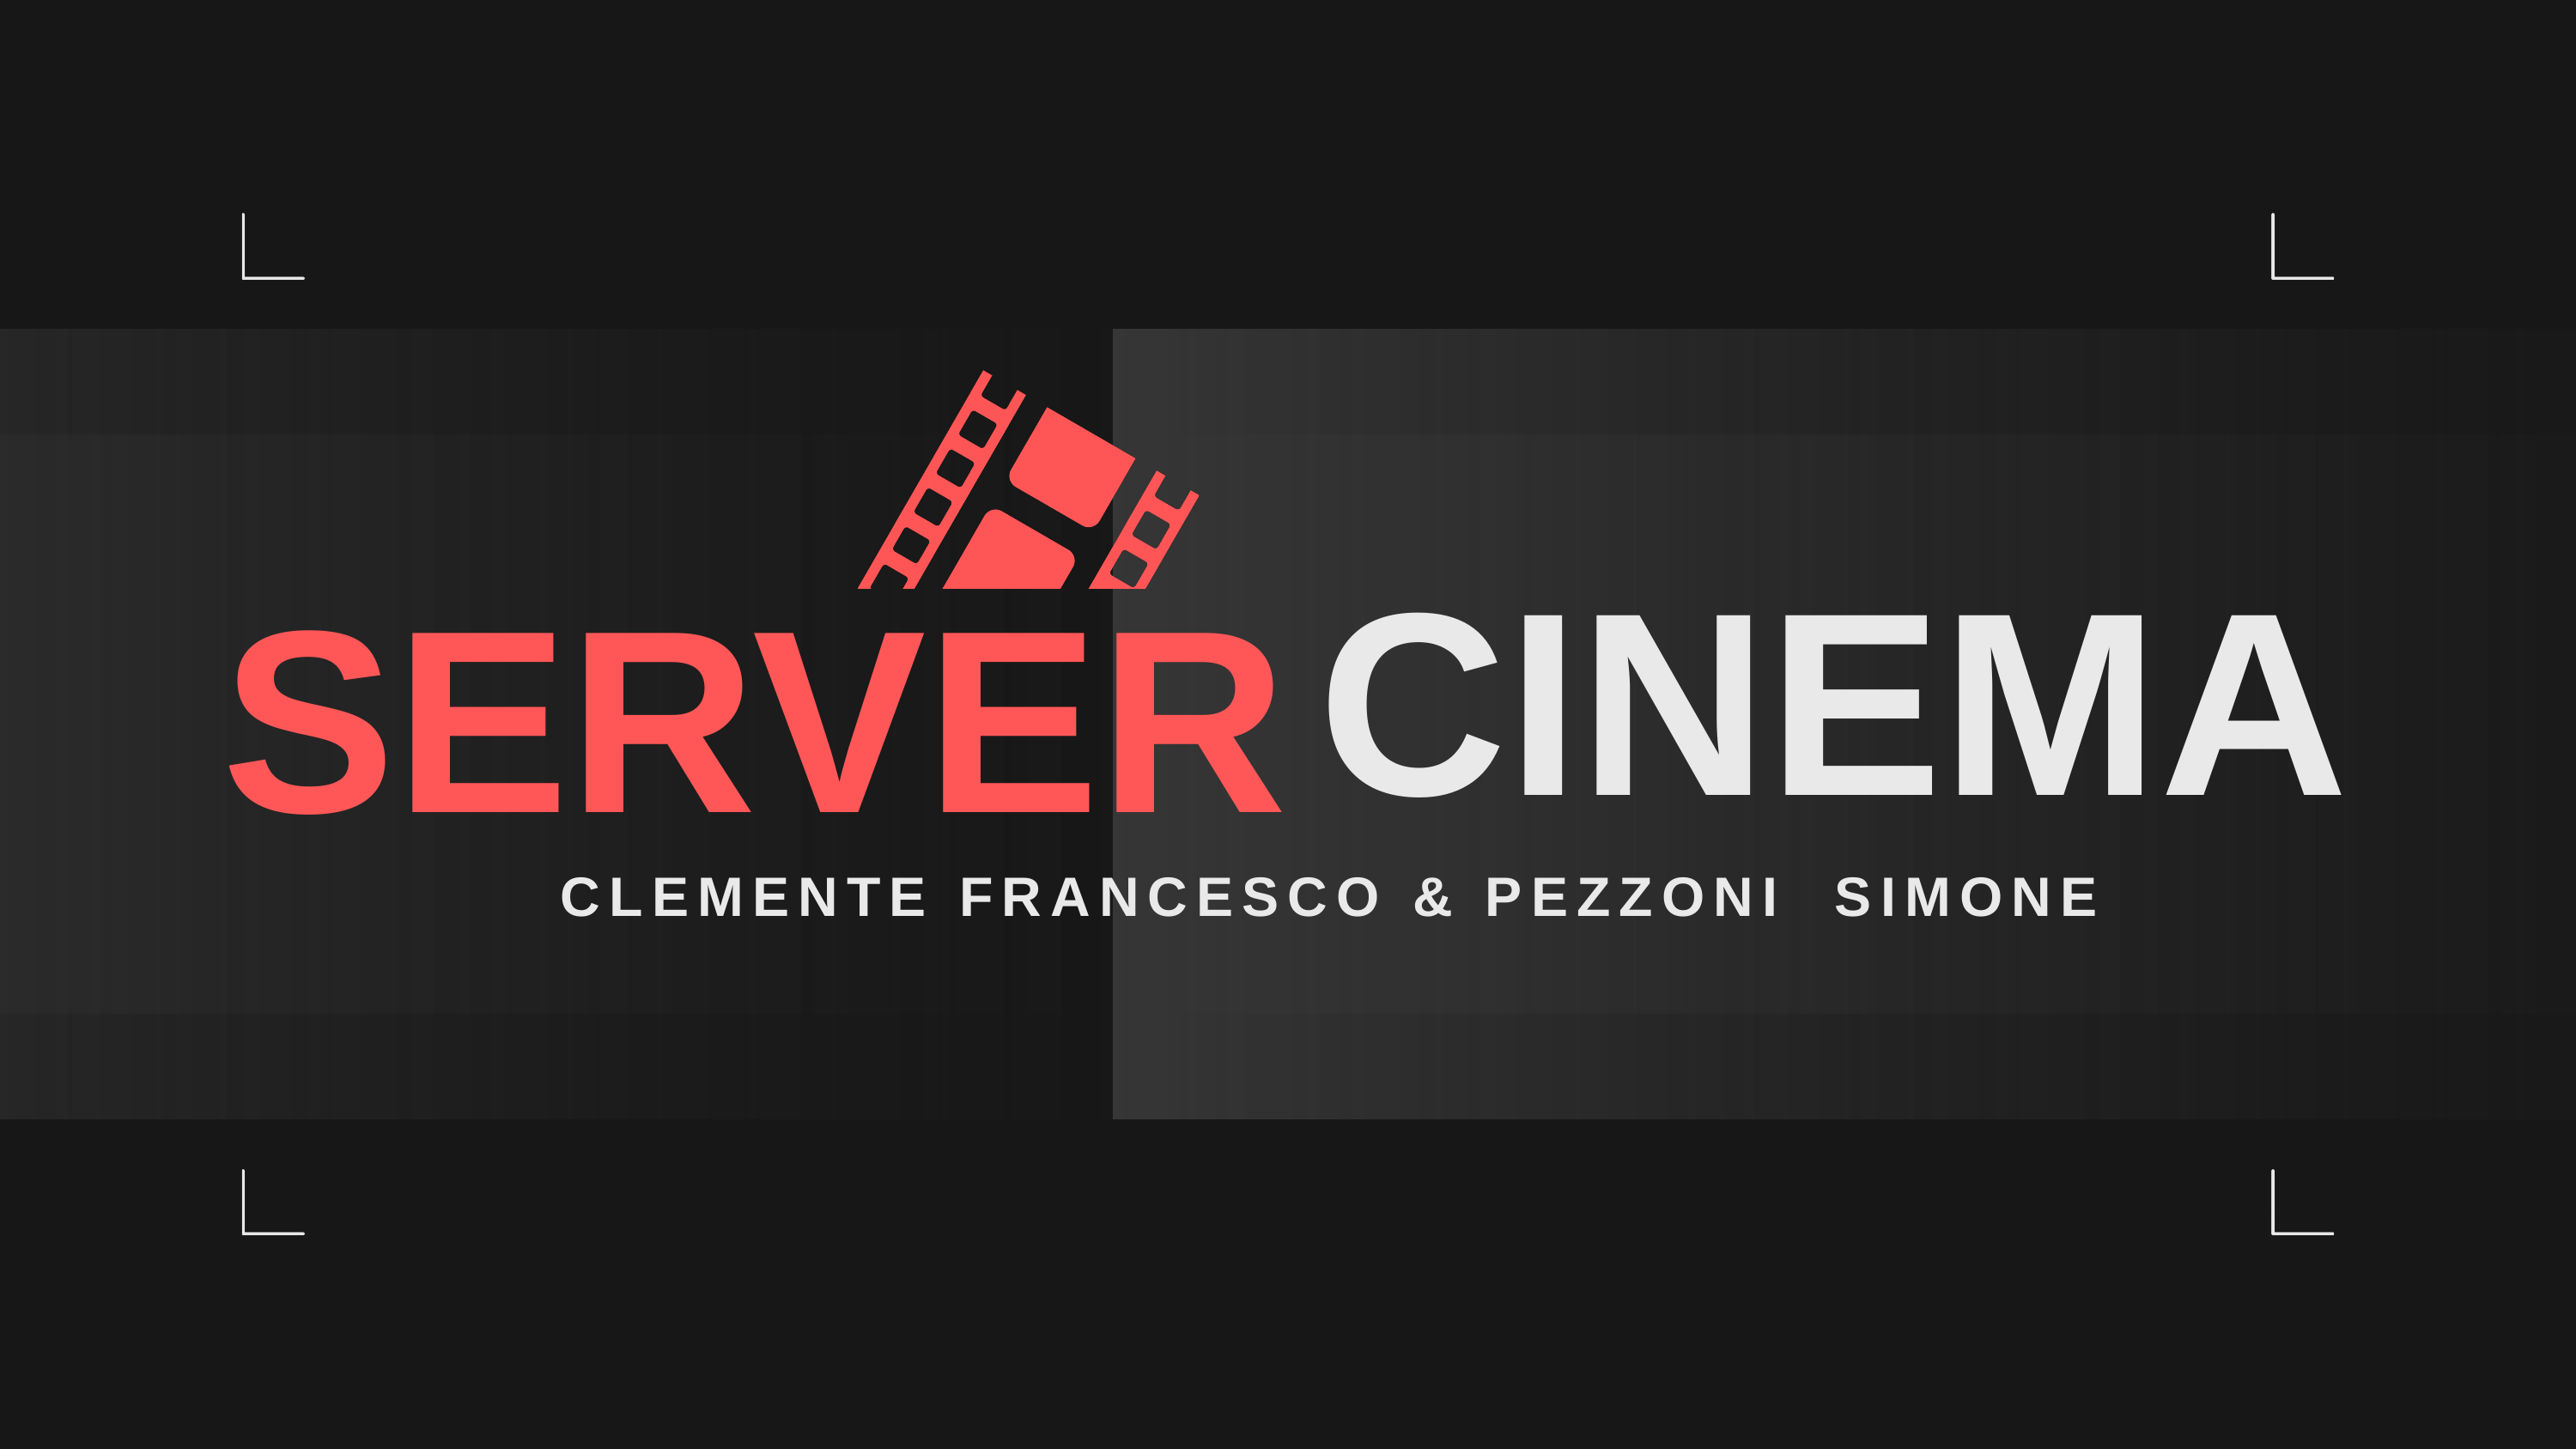

CINEMA
SERVER
CLEMENTE FRANCESCO & PEZZONI  SIMONE